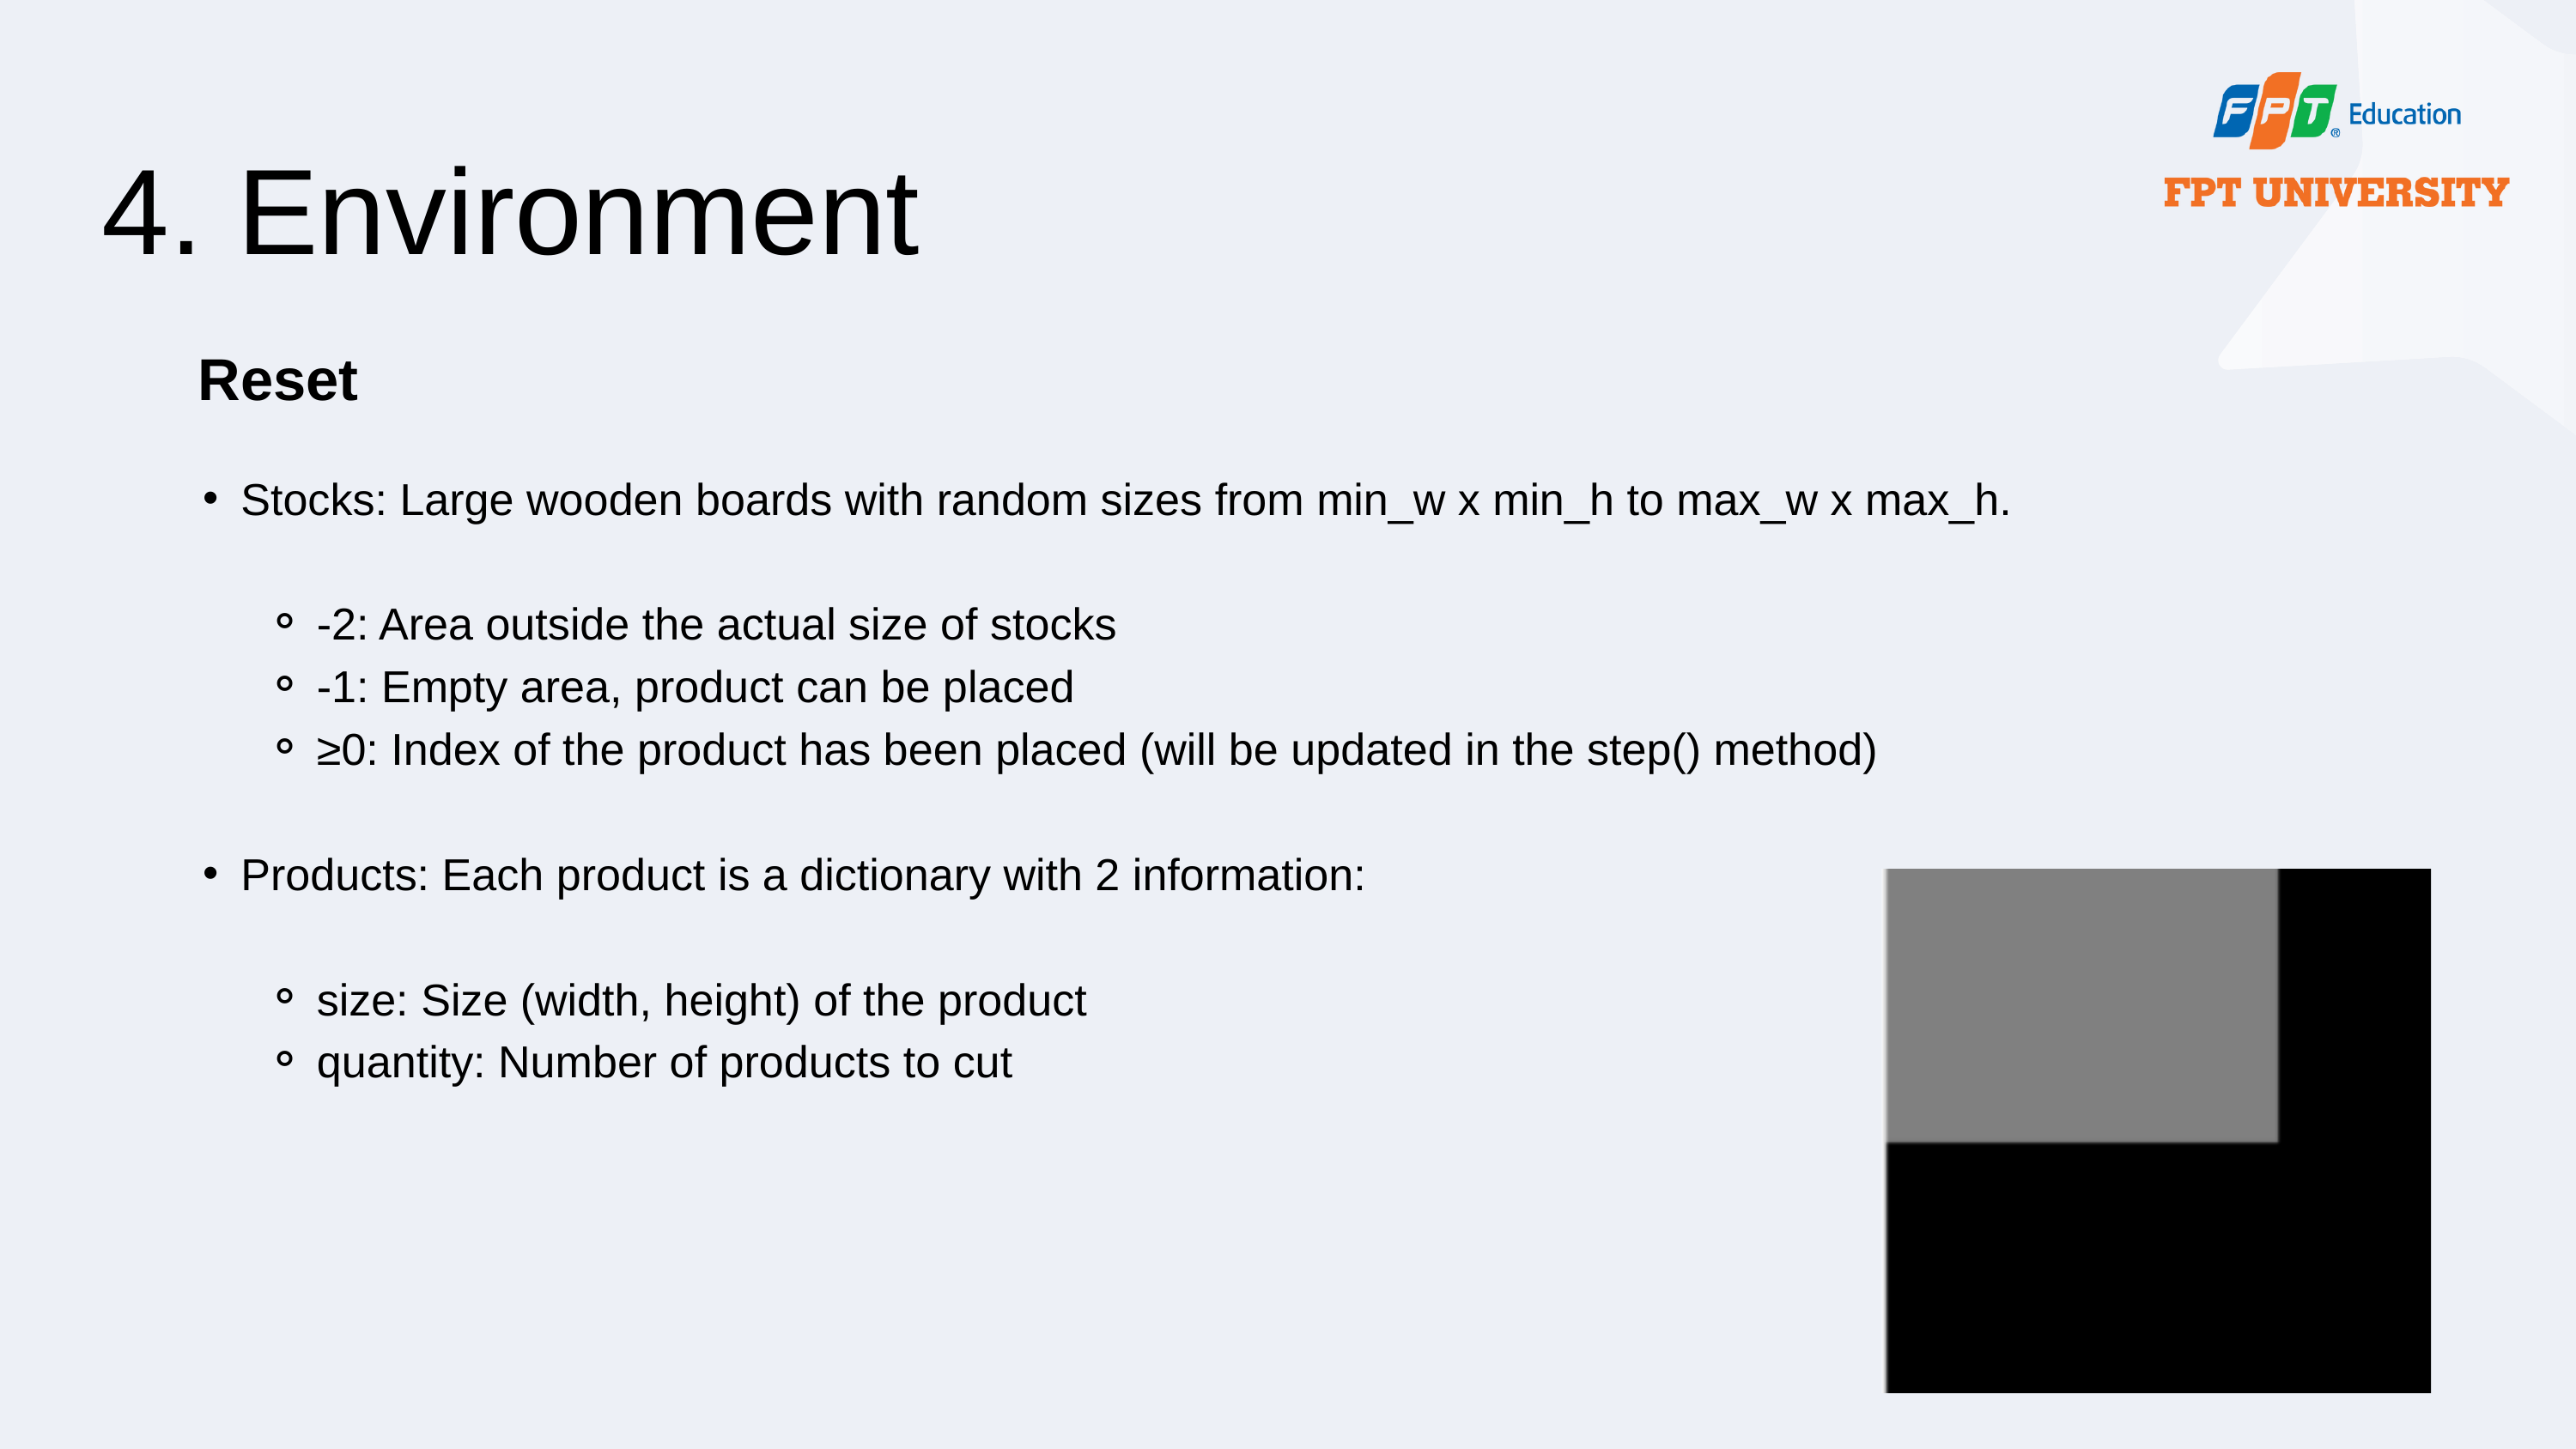

4. Environment
Reset
Stocks: Large wooden boards with random sizes from min_w x min_h to max_w x max_h.

-2: Area outside the actual size of stocks
-1: Empty area, product can be placed
≥0: Index of the product has been placed (will be updated in the step() method)

Products: Each product is a dictionary with 2 information:

size: Size (width, height) of the product
quantity: Number of products to cut